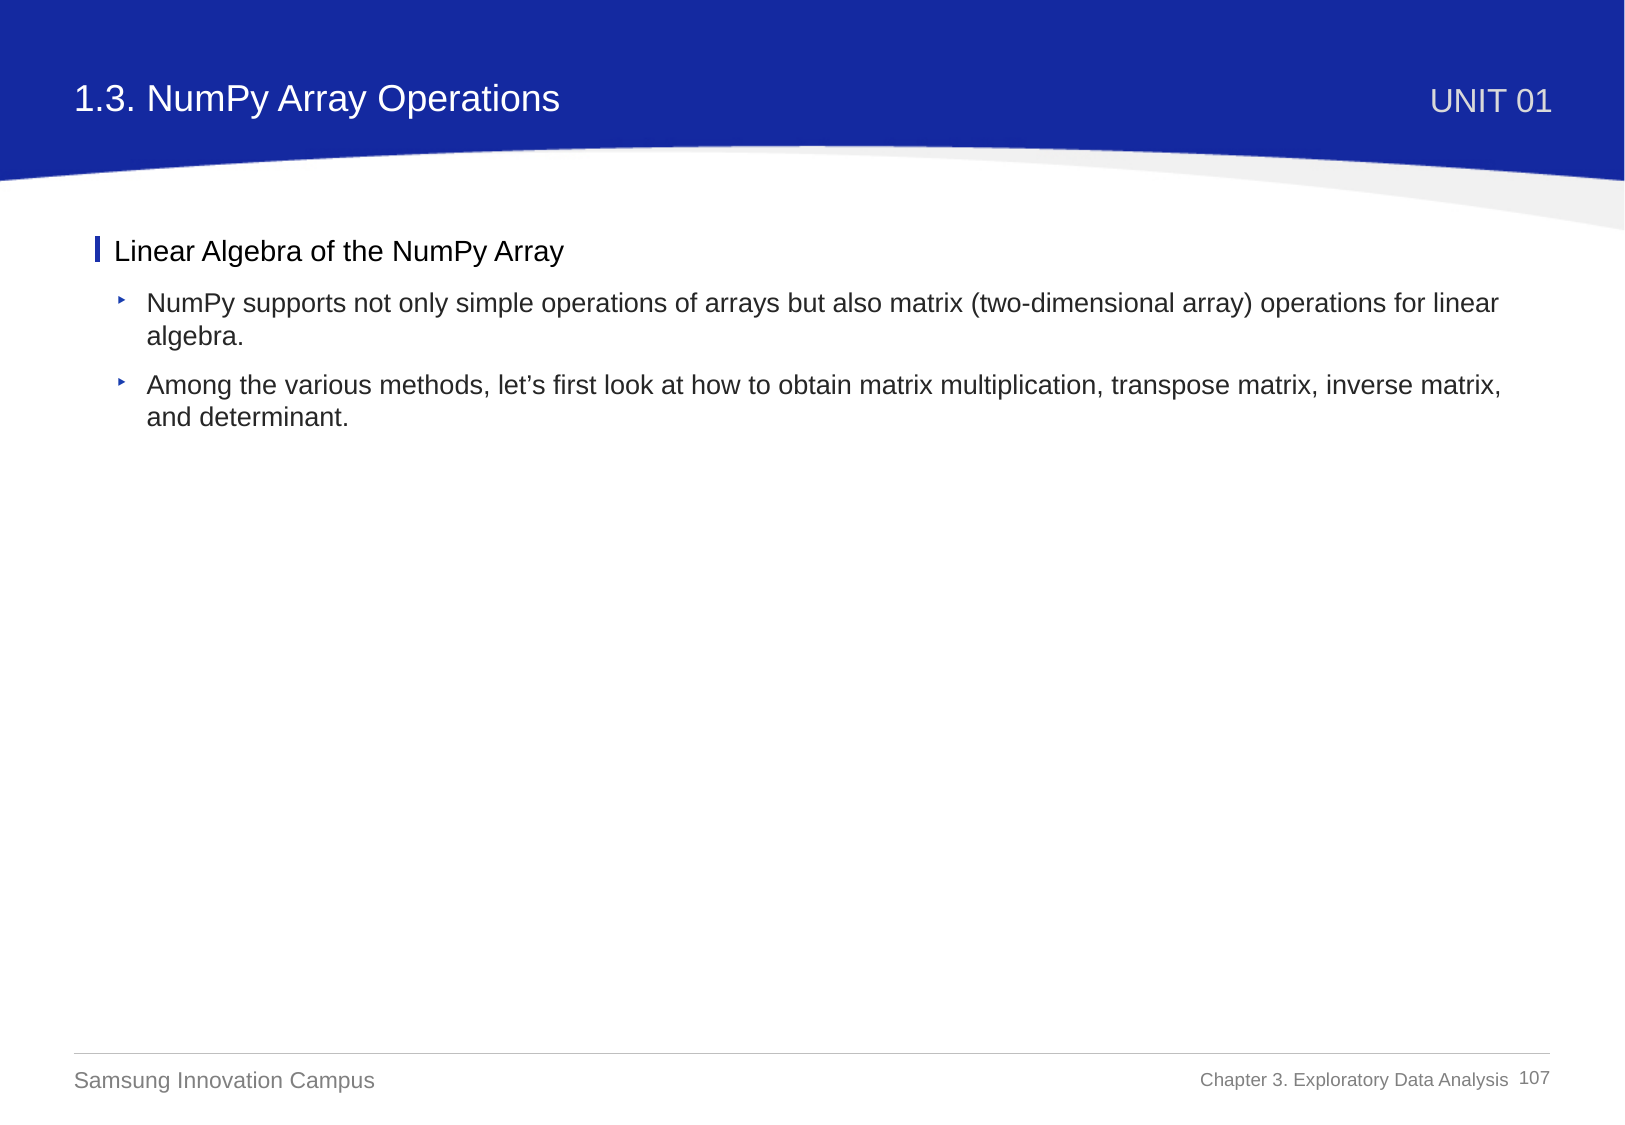

1.3. NumPy Array Operations
UNIT 01
Linear Algebra of the NumPy Array
NumPy supports not only simple operations of arrays but also matrix (two-dimensional array) operations for linear algebra.
Among the various methods, let’s first look at how to obtain matrix multiplication, transpose matrix, inverse matrix, and determinant.